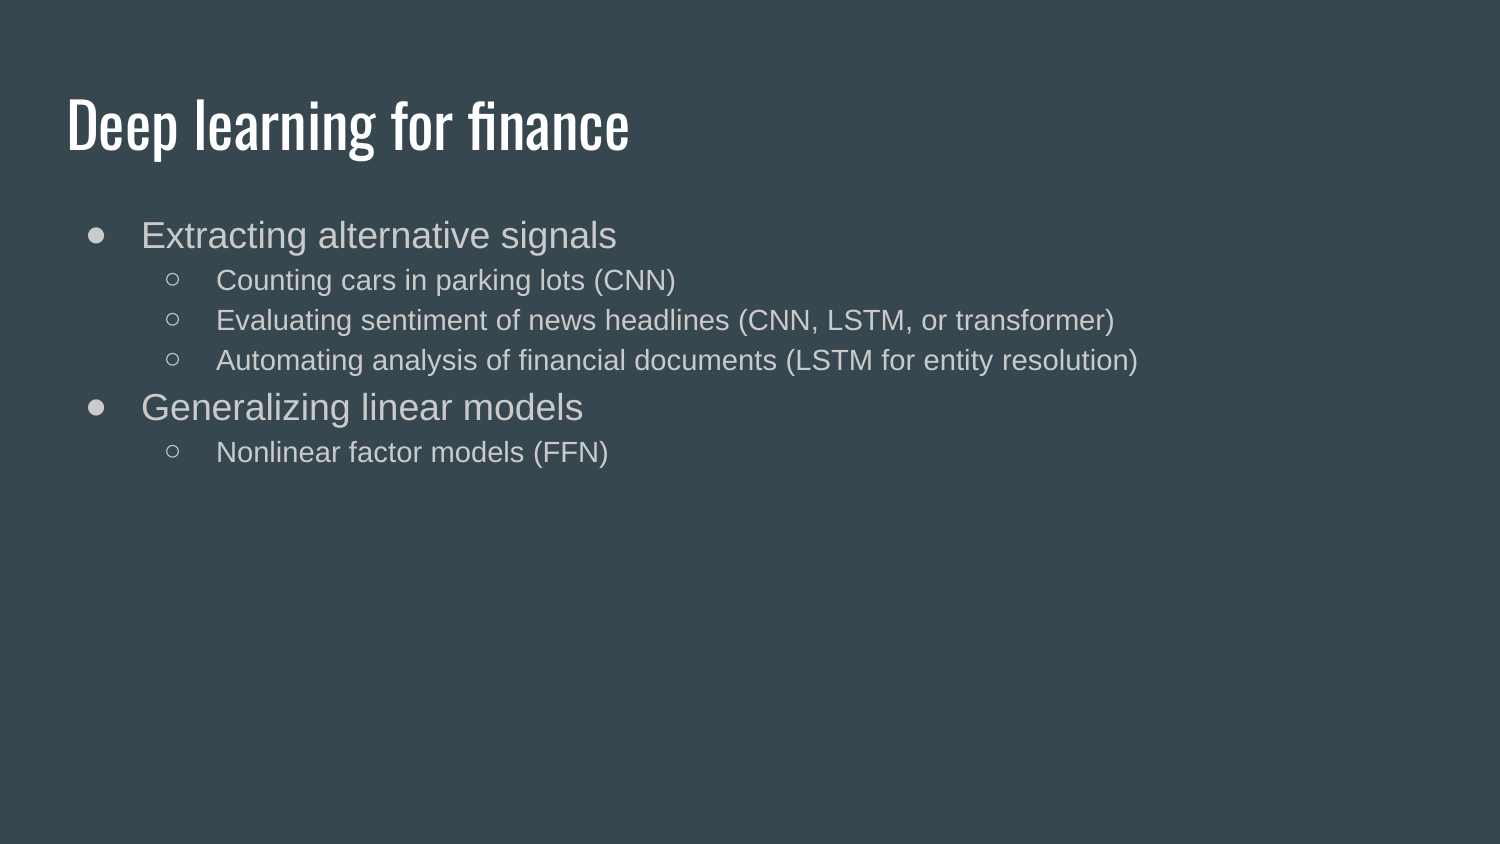

# Deep learning for finance
Extracting alternative signals
Counting cars in parking lots (CNN)
Evaluating sentiment of news headlines (CNN, LSTM, or transformer)
Automating analysis of financial documents (LSTM for entity resolution)
Generalizing linear models
Nonlinear factor models (FFN)